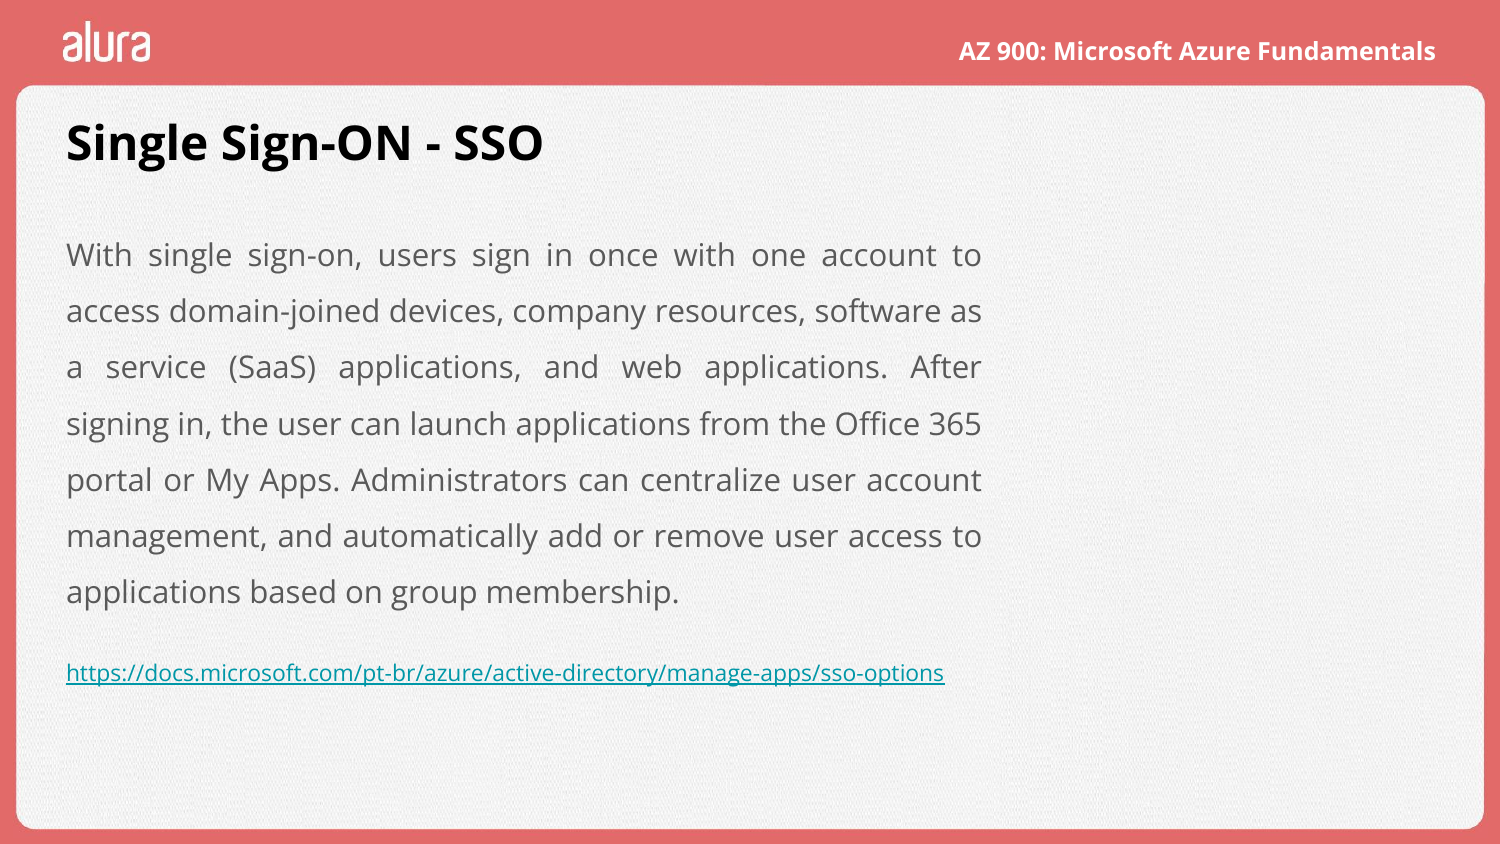

# Single Sign-ON - SSO
With single sign-on, users sign in once with one account to access domain-joined devices, company resources, software as a service (SaaS) applications, and web applications. After signing in, the user can launch applications from the Office 365 portal or My Apps. Administrators can centralize user account management, and automatically add or remove user access to applications based on group membership.
https://docs.microsoft.com/pt-br/azure/active-directory/manage-apps/sso-options